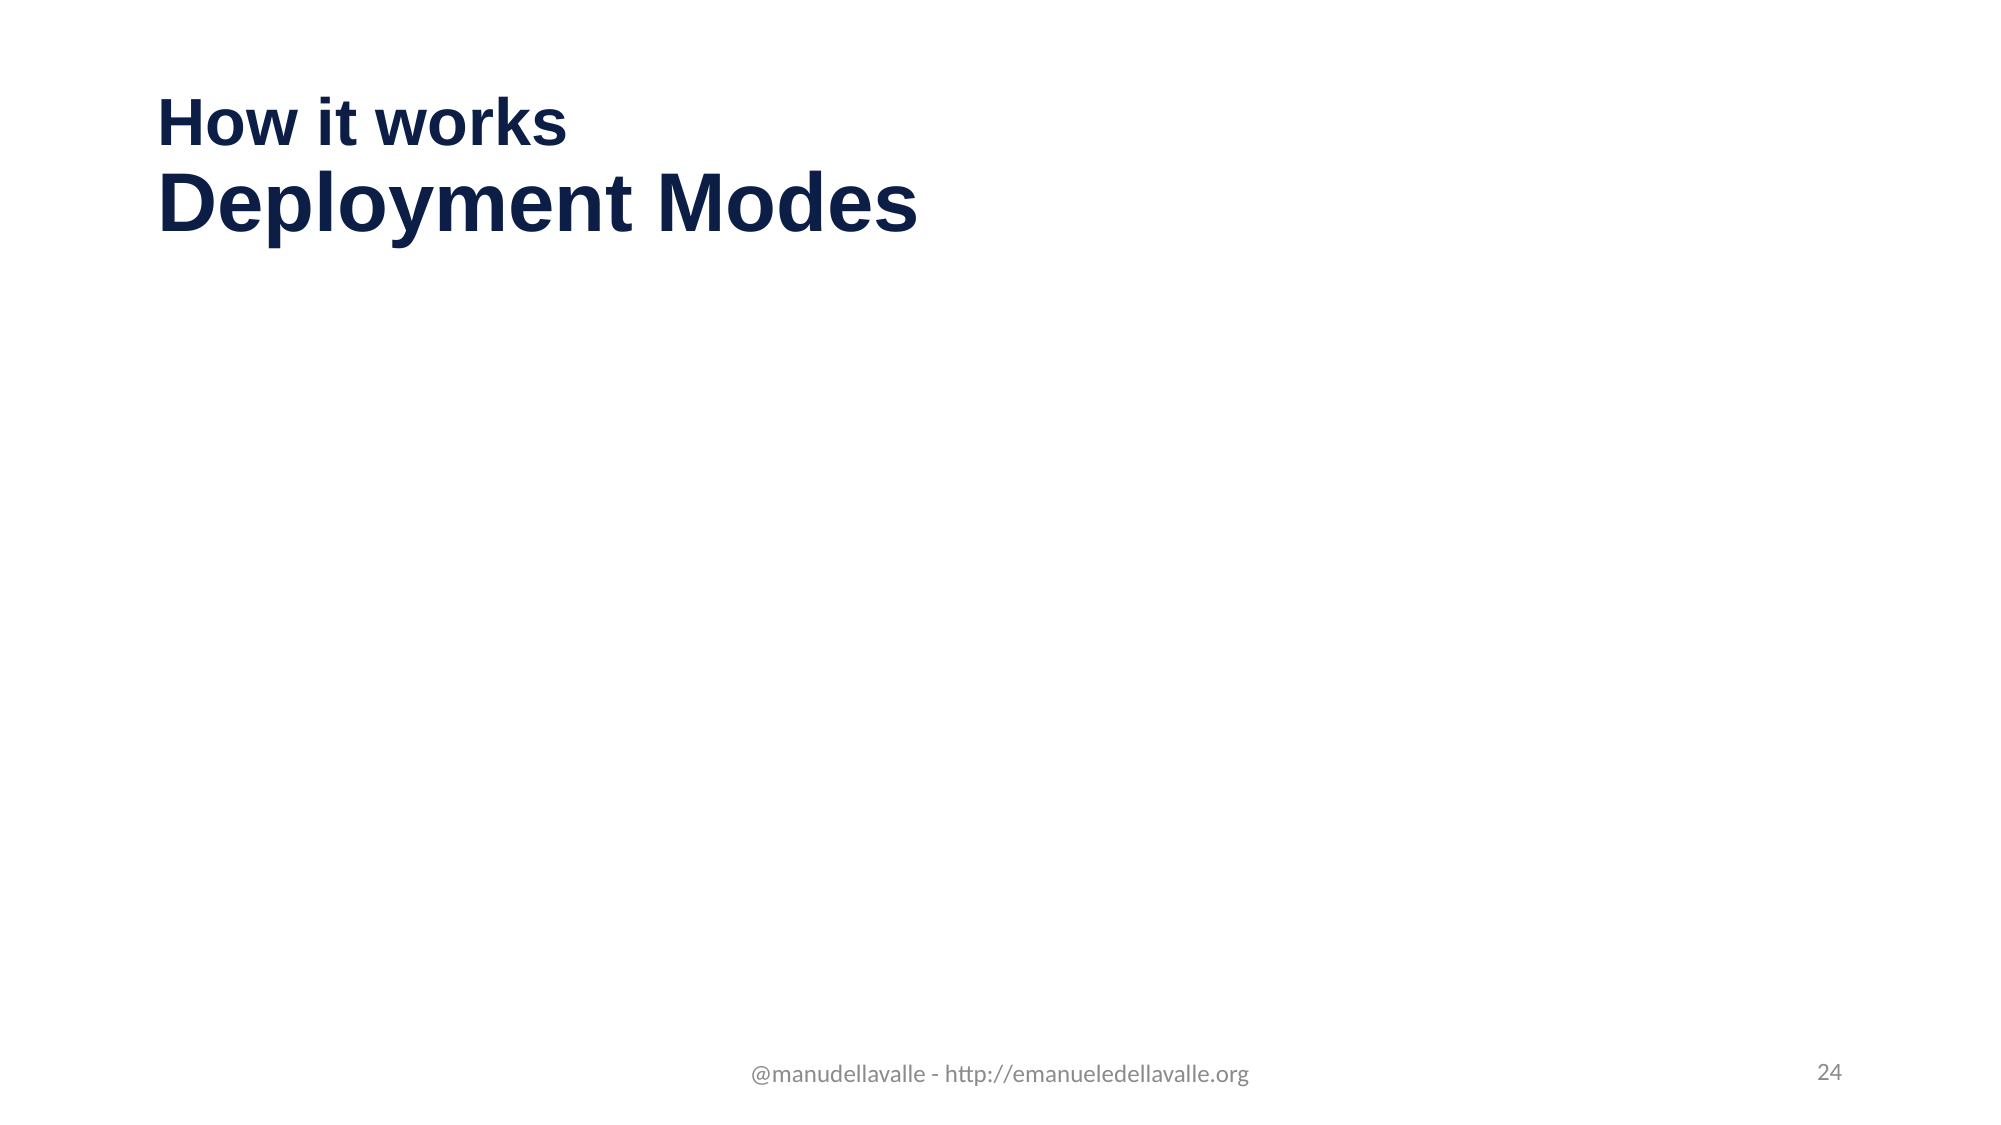

# How it works Deployment Modes
@manudellavalle - http://emanueledellavalle.org
24